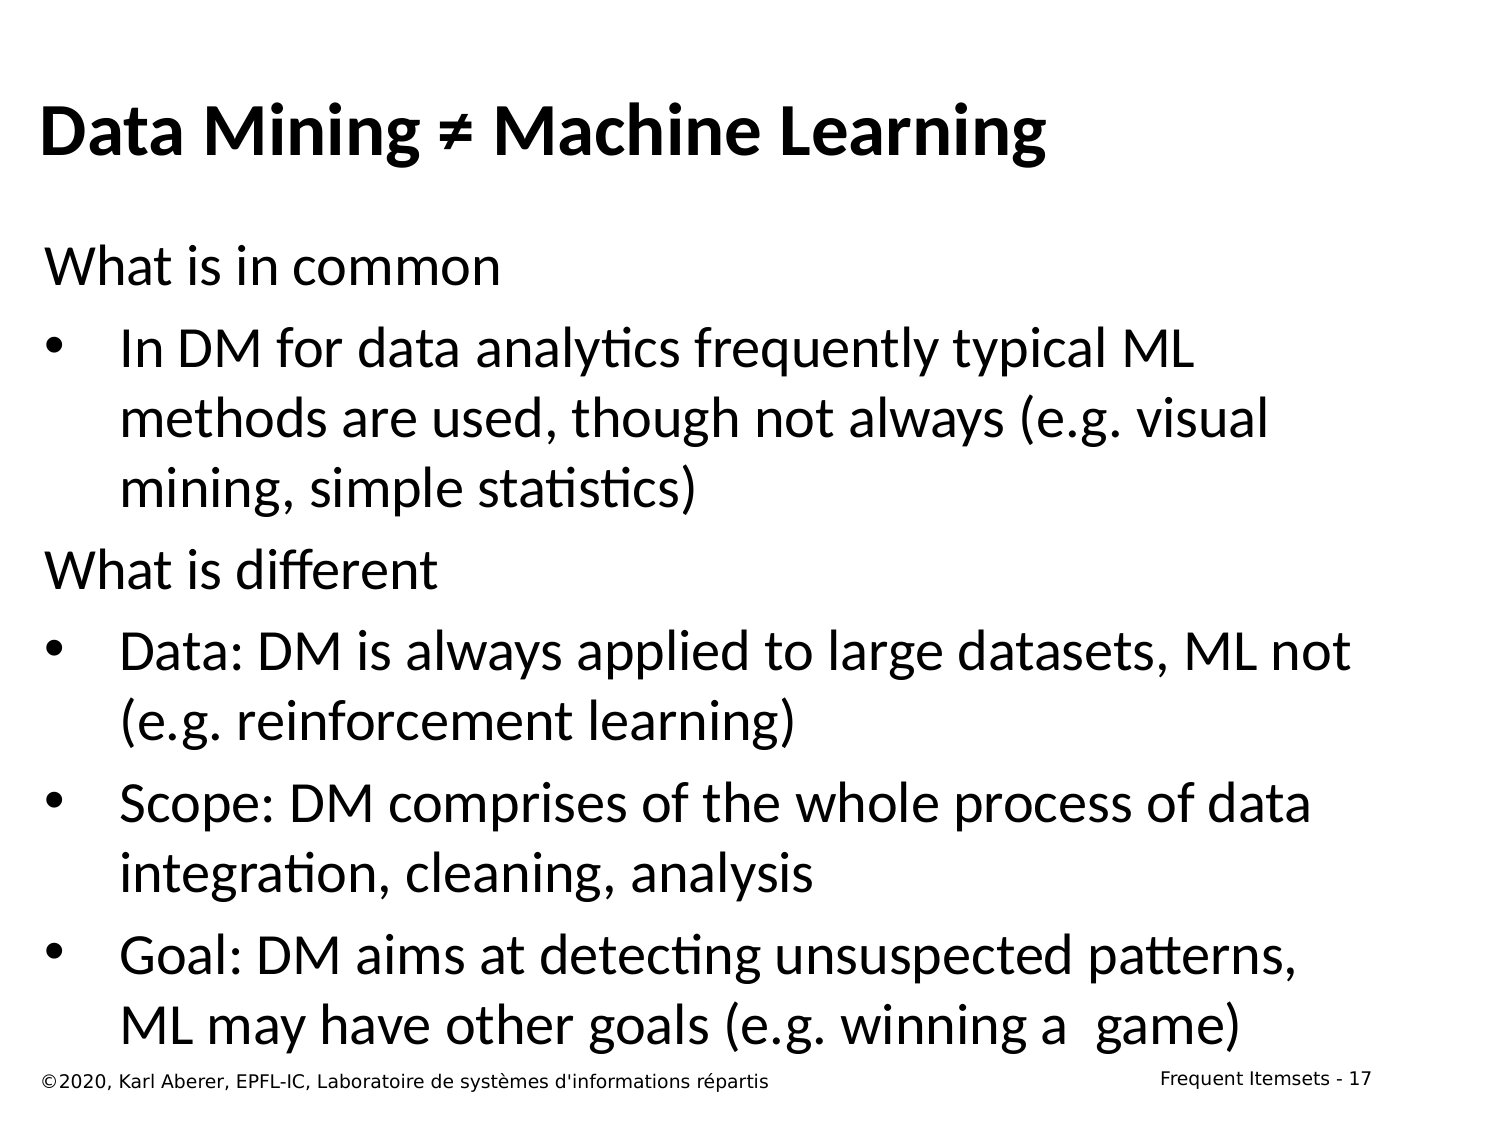

# Data Mining ≠ Machine Learning
What is in common
In DM for data analytics frequently typical ML methods are used, though not always (e.g. visual mining, simple statistics)
What is different
Data: DM is always applied to large datasets, ML not (e.g. reinforcement learning)
Scope: DM comprises of the whole process of data integration, cleaning, analysis
Goal: DM aims at detecting unsuspected patterns, ML may have other goals (e.g. winning a  game)
©2020, Karl Aberer, EPFL-IC, Laboratoire de systèmes d'informations répartis